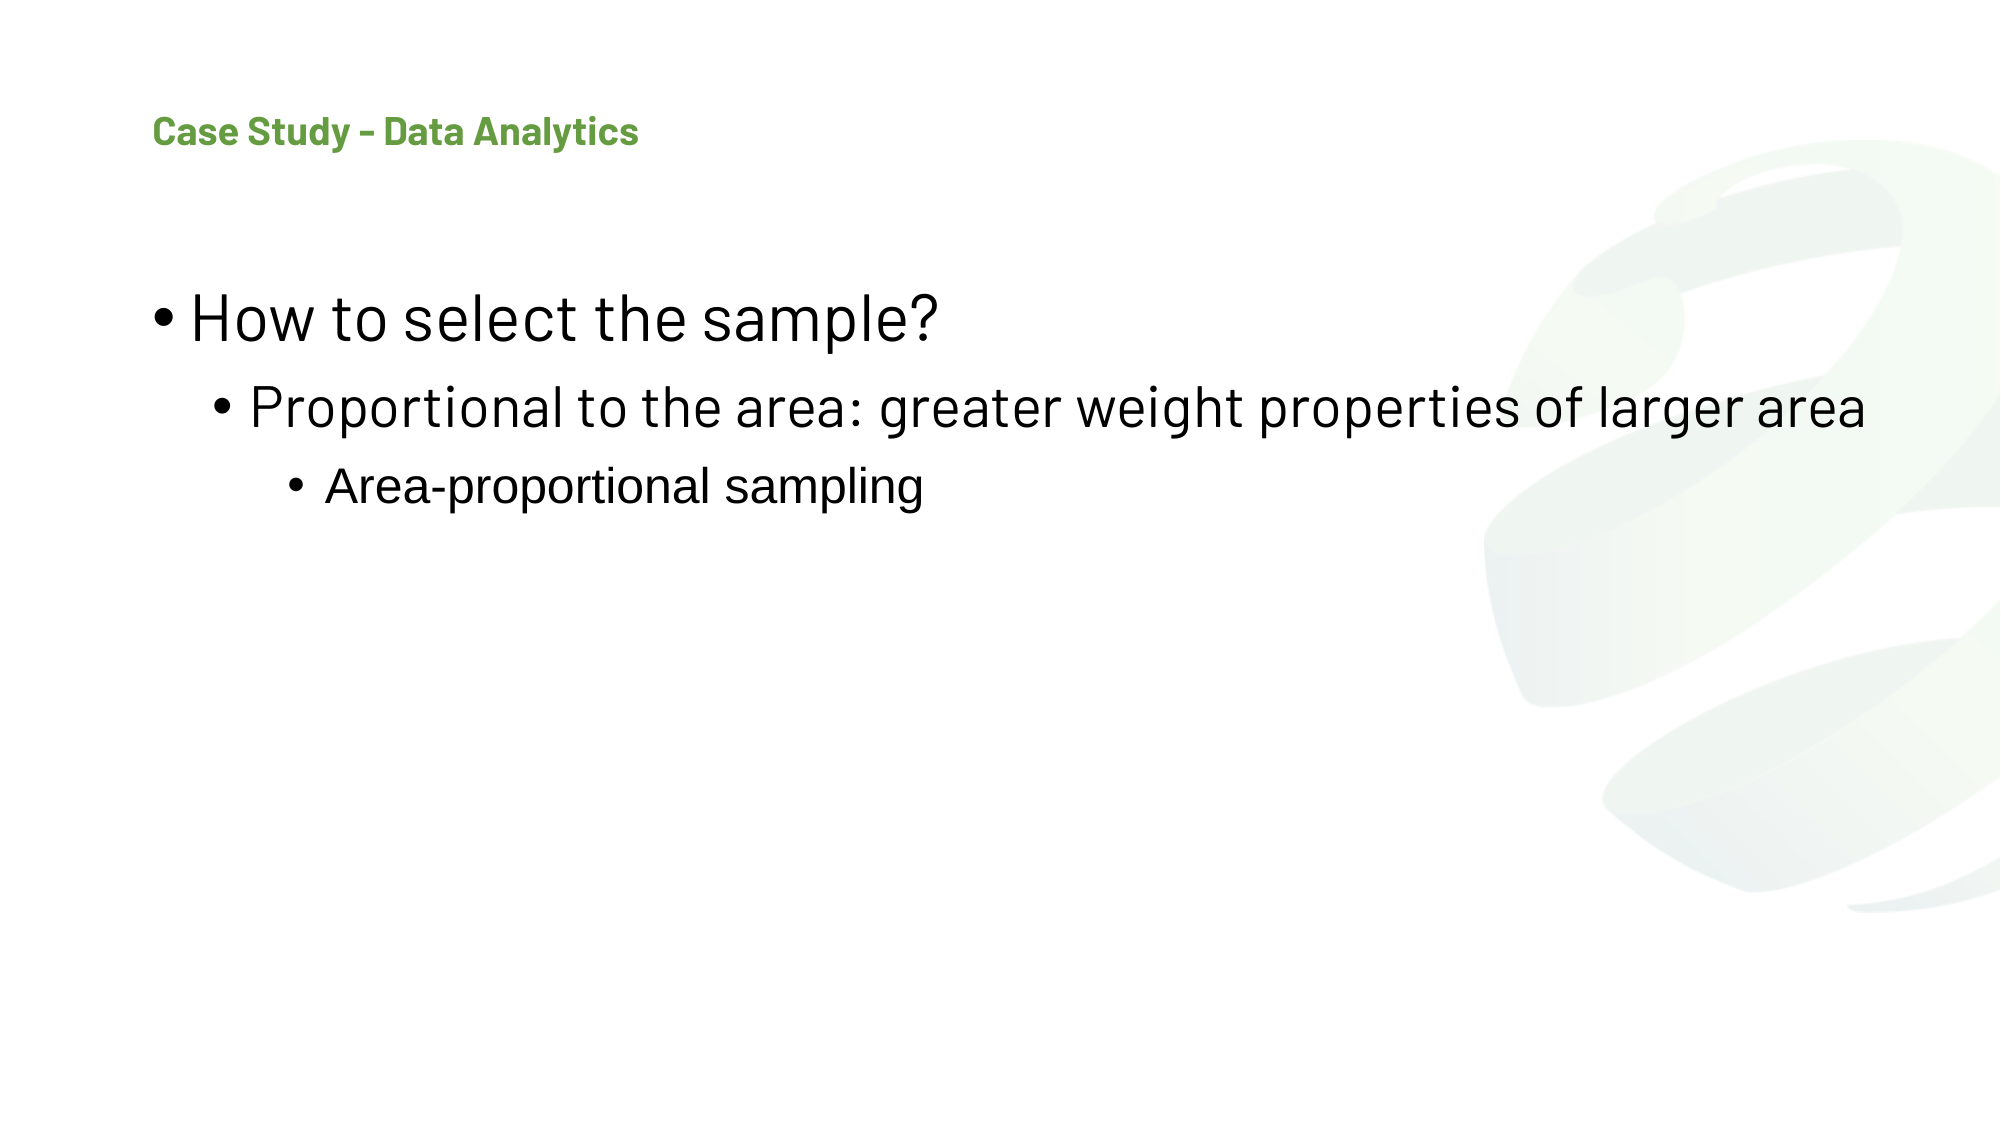

# Case Study - Data Analytics
How to select the sample?
Proportional to the area: greater weight properties of larger area
Area-proportional sampling